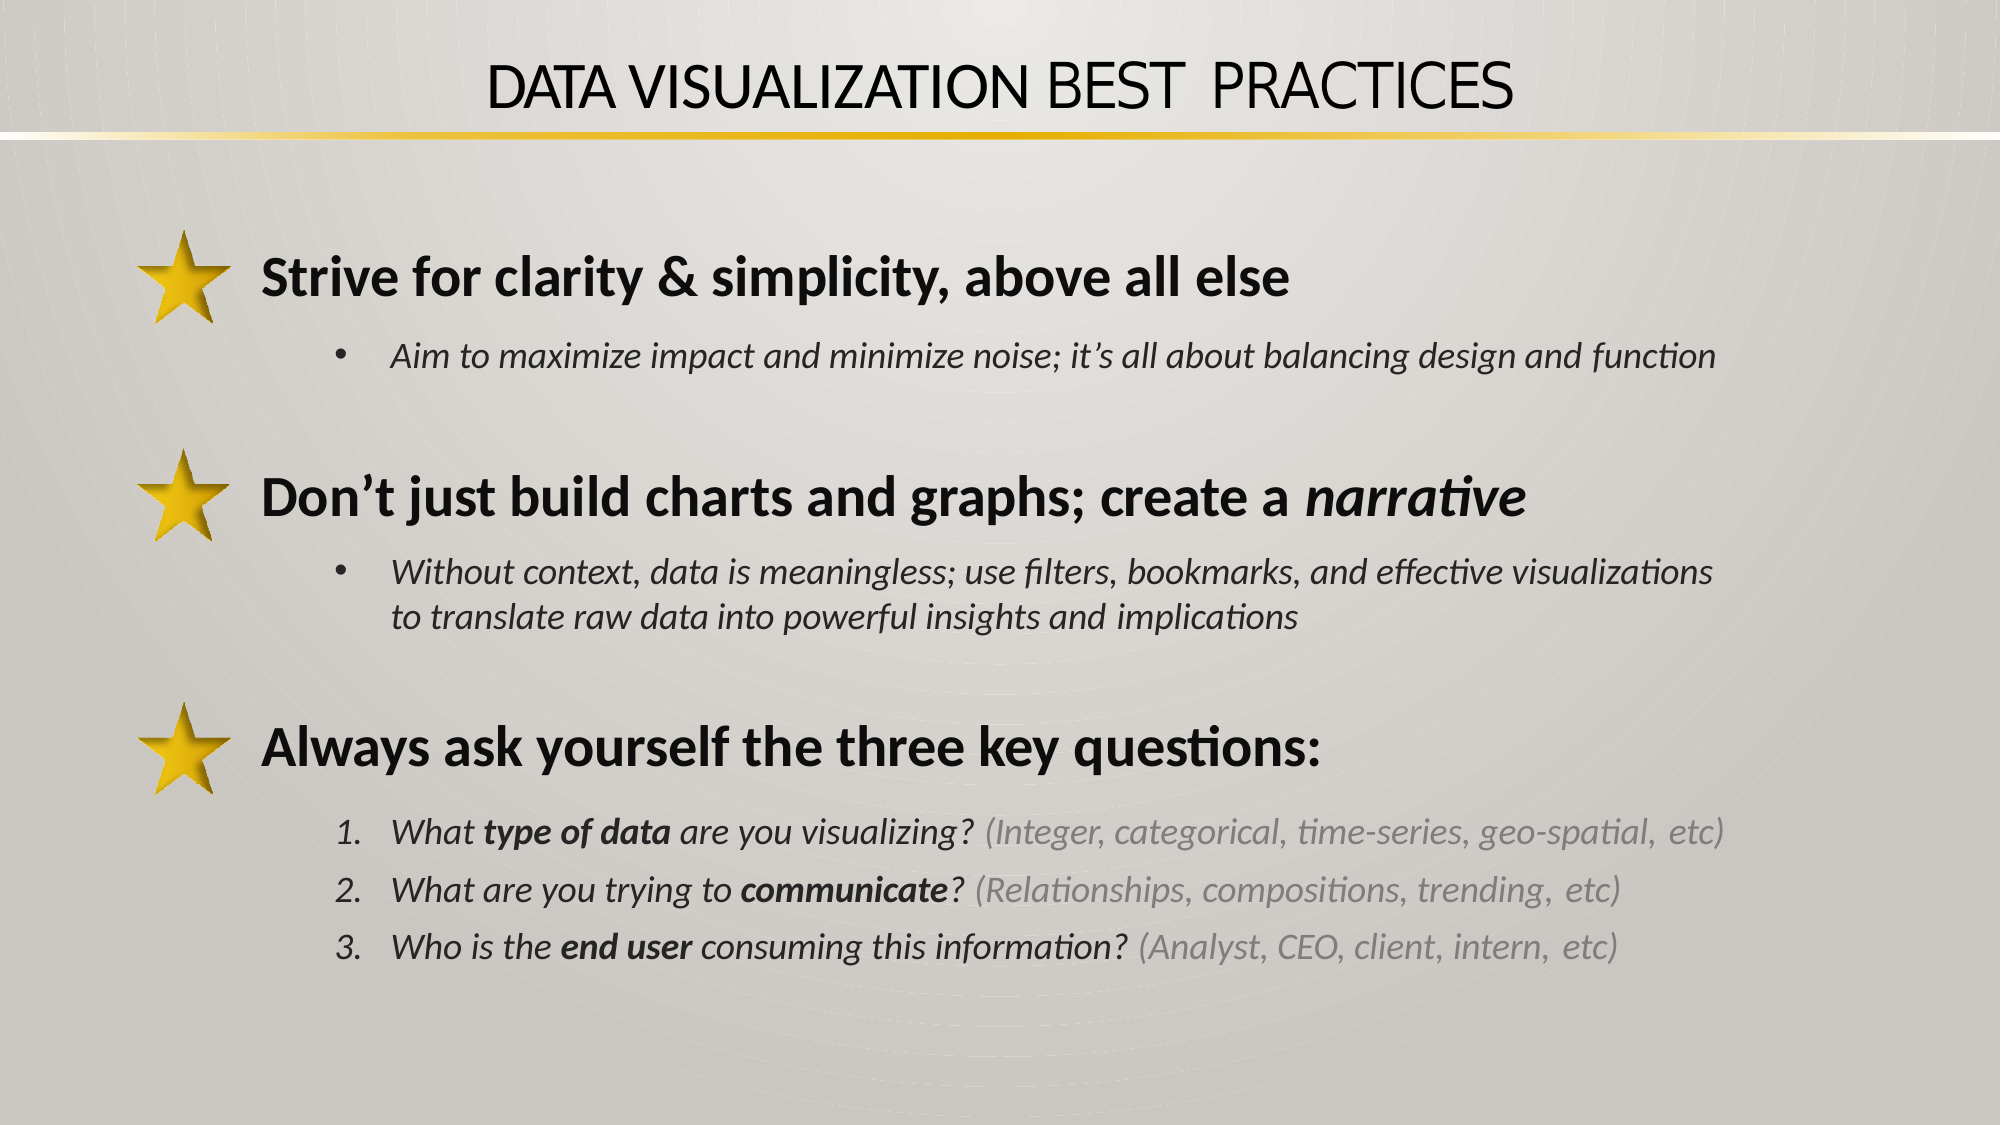

# DATA VISUALIZATION BEST PRACTICES

Strive for clarity & simplicity, above all else
Aim to maximize impact and minimize noise; it’s all about balancing design and function

Don’t just build charts and graphs; create a narrative
Without context, data is meaningless; use filters, bookmarks, and effective visualizations  to translate raw data into powerful insights and implications

Always ask yourself the three key questions:
What type of data are you visualizing? (Integer, categorical, time-series, geo-spatial, etc)
What are you trying to communicate? (Relationships, compositions, trending, etc)
Who is the end user consuming this information? (Analyst, CEO, client, intern, etc)